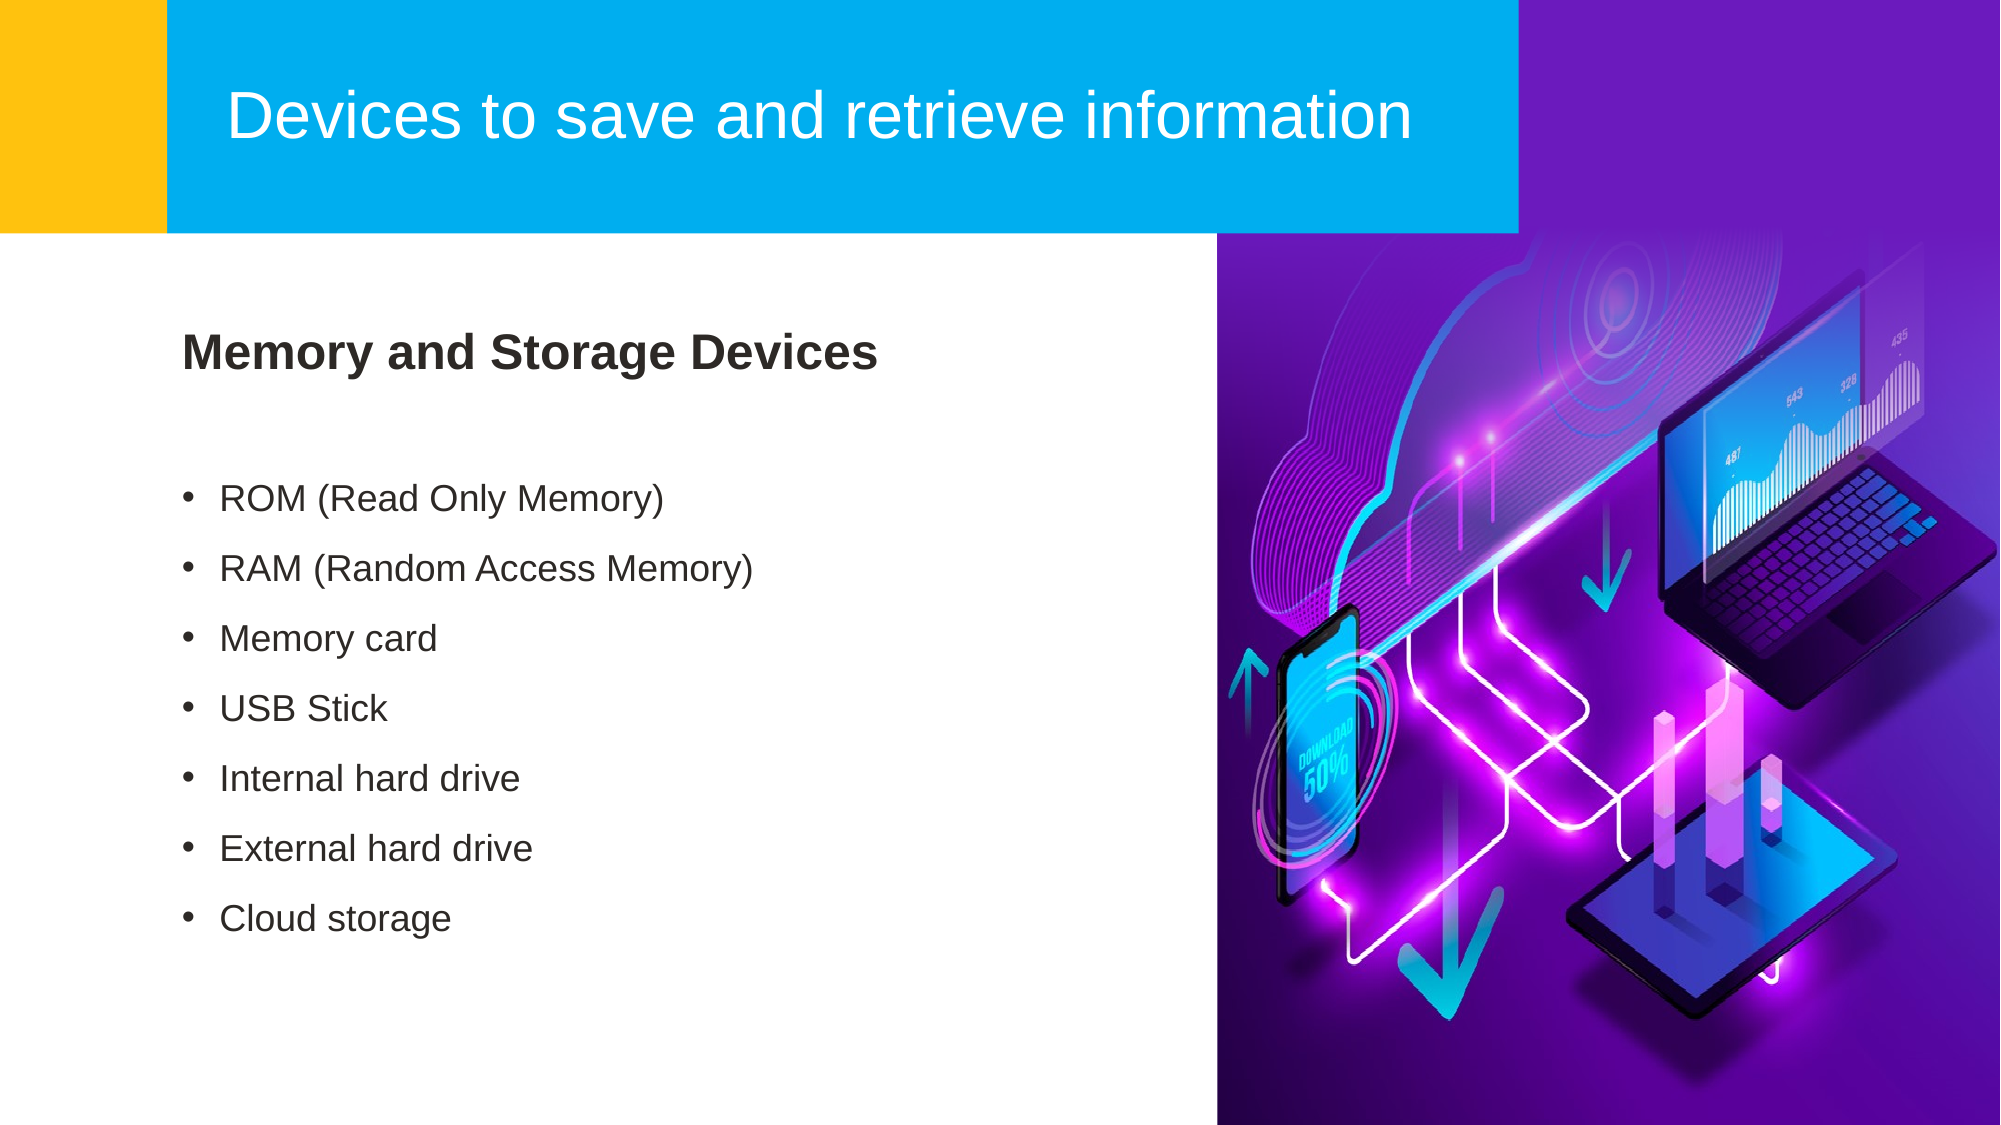

Devices to save and retrieve information
Memory and Storage Devices

ROM (Read Only Memory)
RAM (Random Access Memory)
Memory card
USB Stick
Internal hard drive
External hard drive
Cloud storage